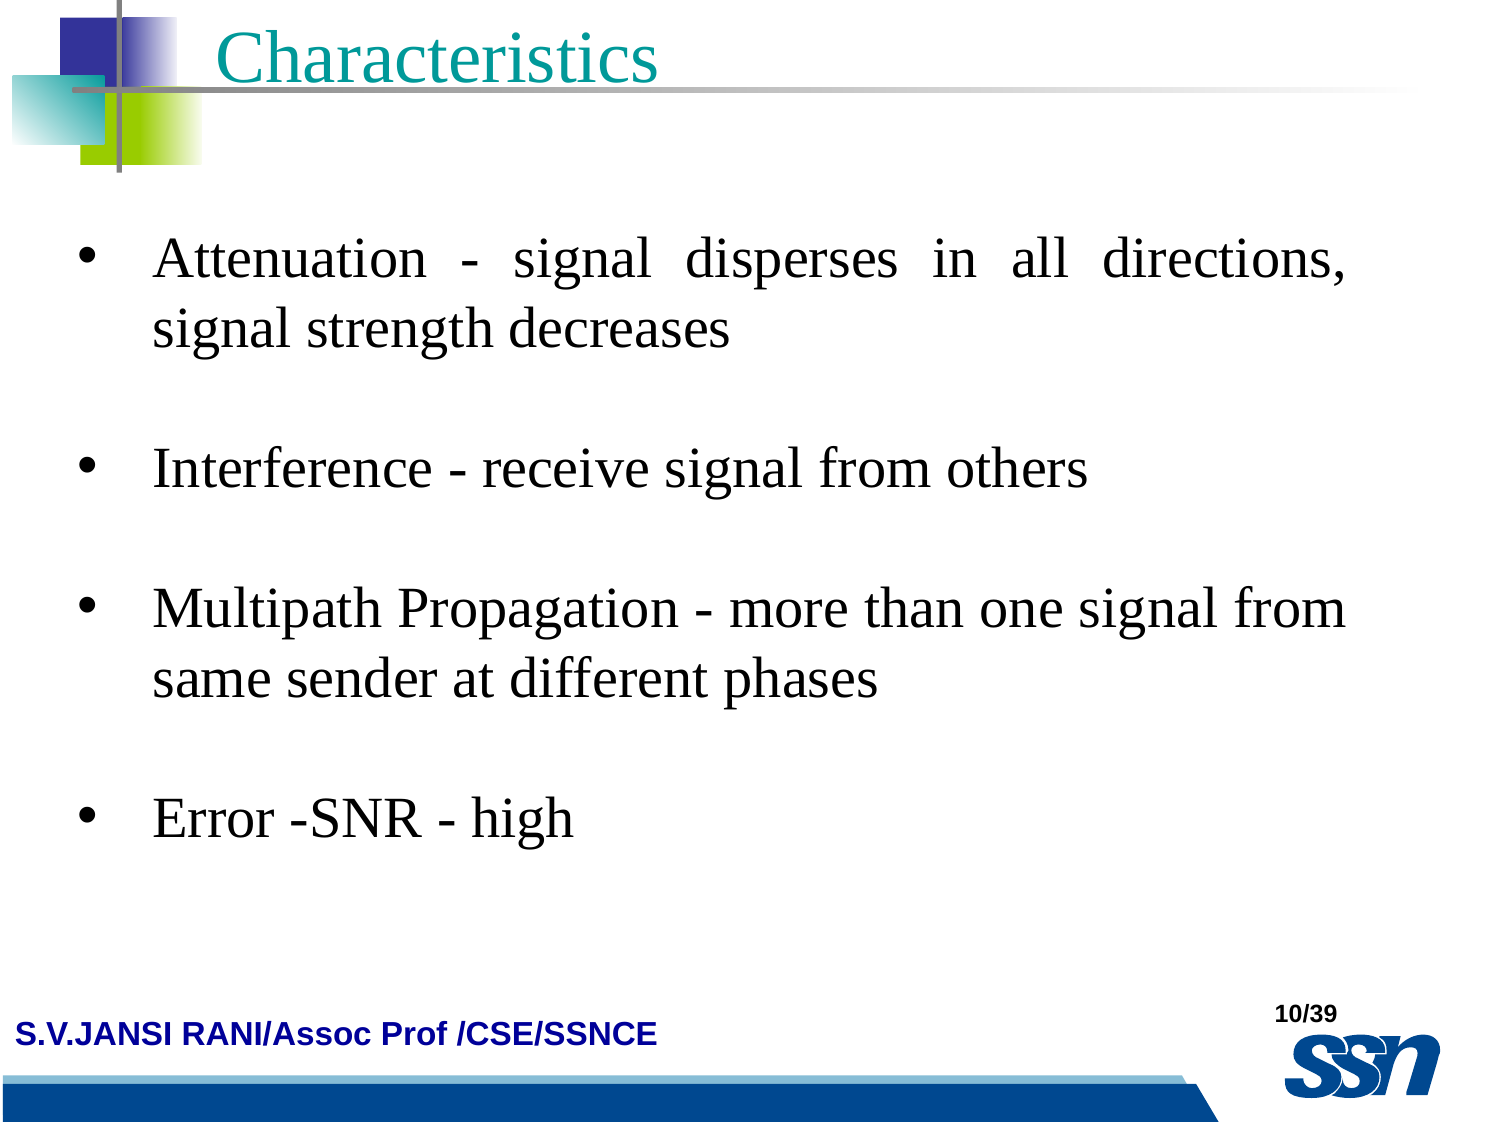

Characteristics

Attenuation - signal disperses in all directions, signal strength decreases

Interference - receive signal from others

Multipath Propagation - more than one signal from same sender at different phases

Error -SNR - high